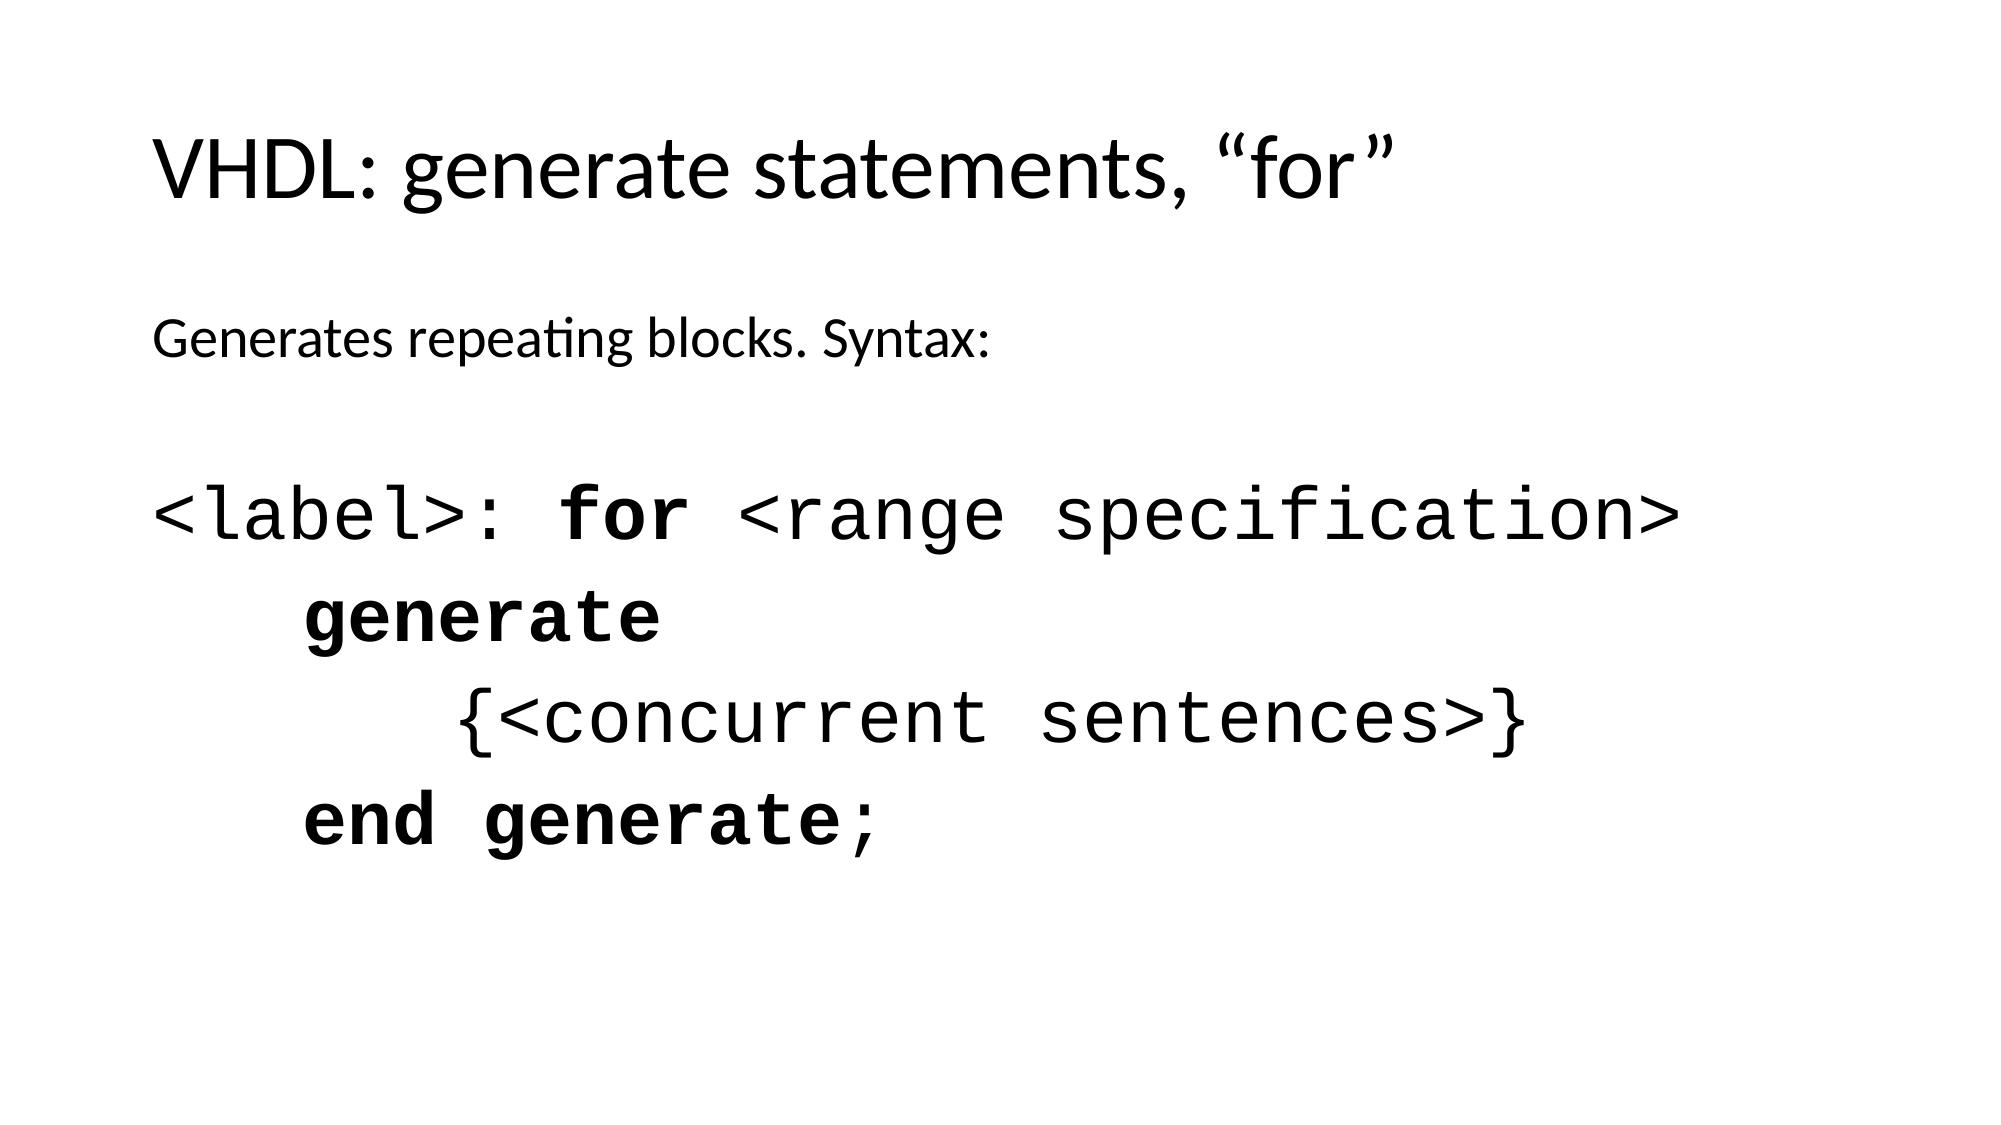

# VHDL: generate statements, “for”
Generates repeating blocks. Syntax:

<label>: for <range specification>
	generate
		{<concurrent sentences>}
	end generate;